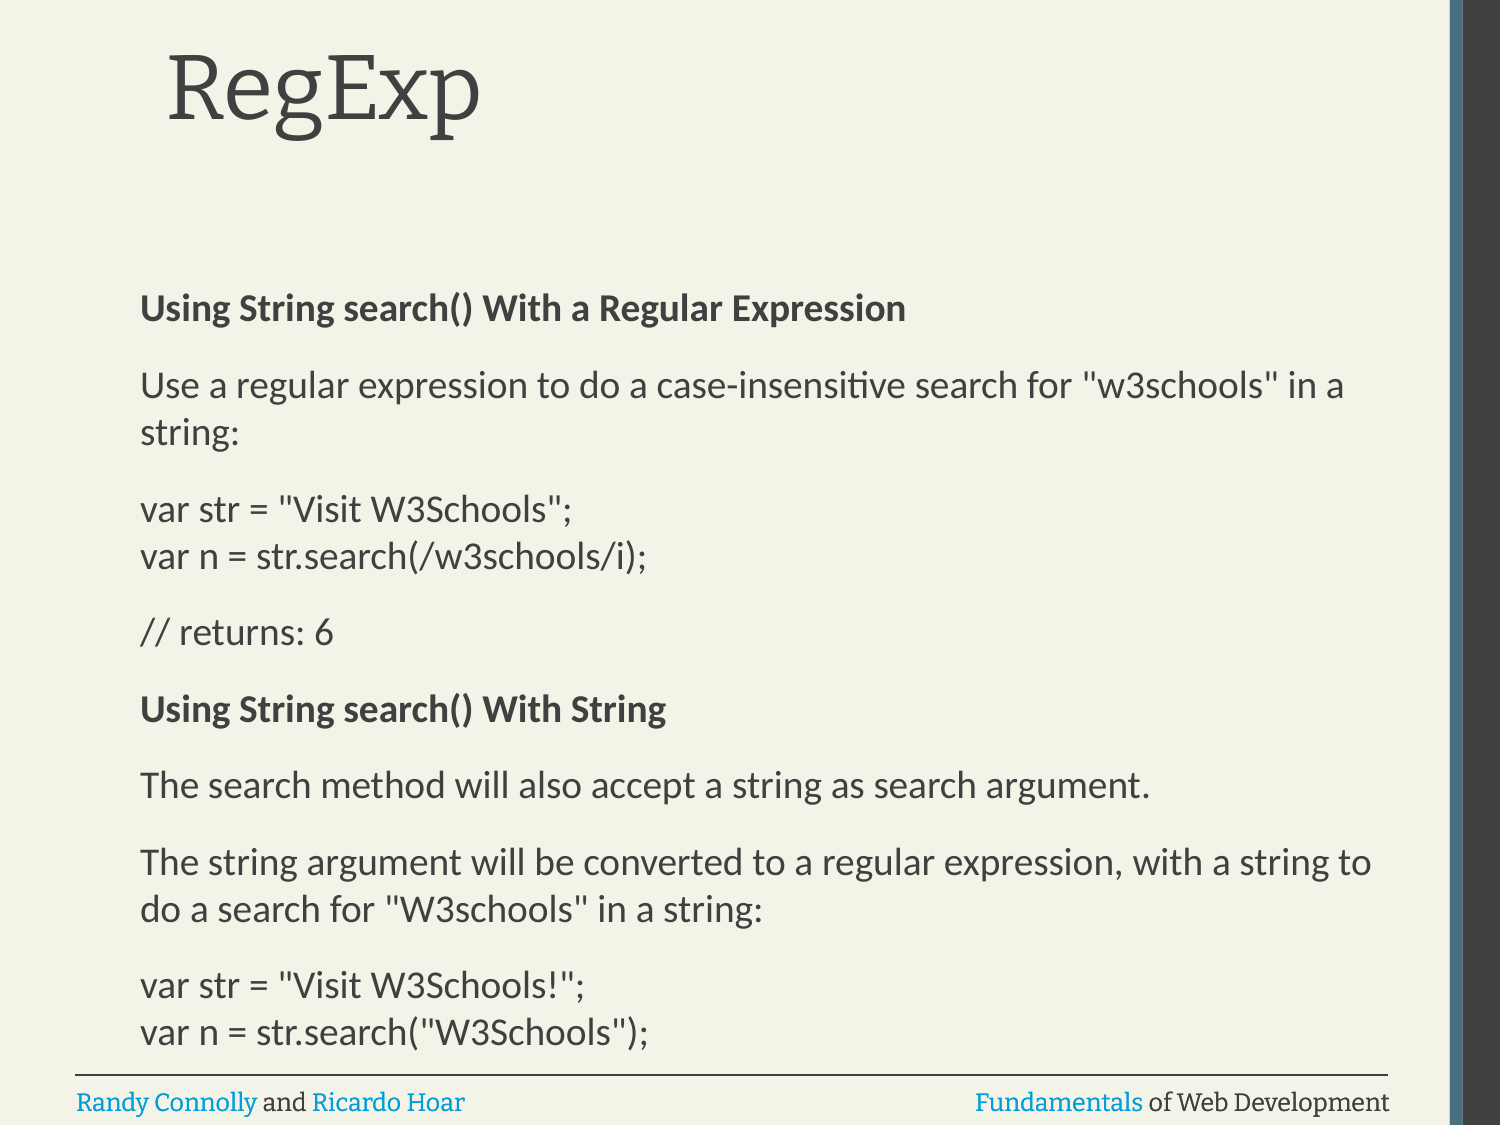

# RegExp

Using String search() With a Regular Expression
Use a regular expression to do a case-insensitive search for "w3schools" in a string:
var str = "Visit W3Schools";
var n = str.search(/w3schools/i);
// returns: 6
Using String search() With String
The search method will also accept a string as search argument.
The string argument will be converted to a regular expression, with a string to do a search for "W3schools" in a string:
var str = "Visit W3Schools!";
var n = str.search("W3Schools");